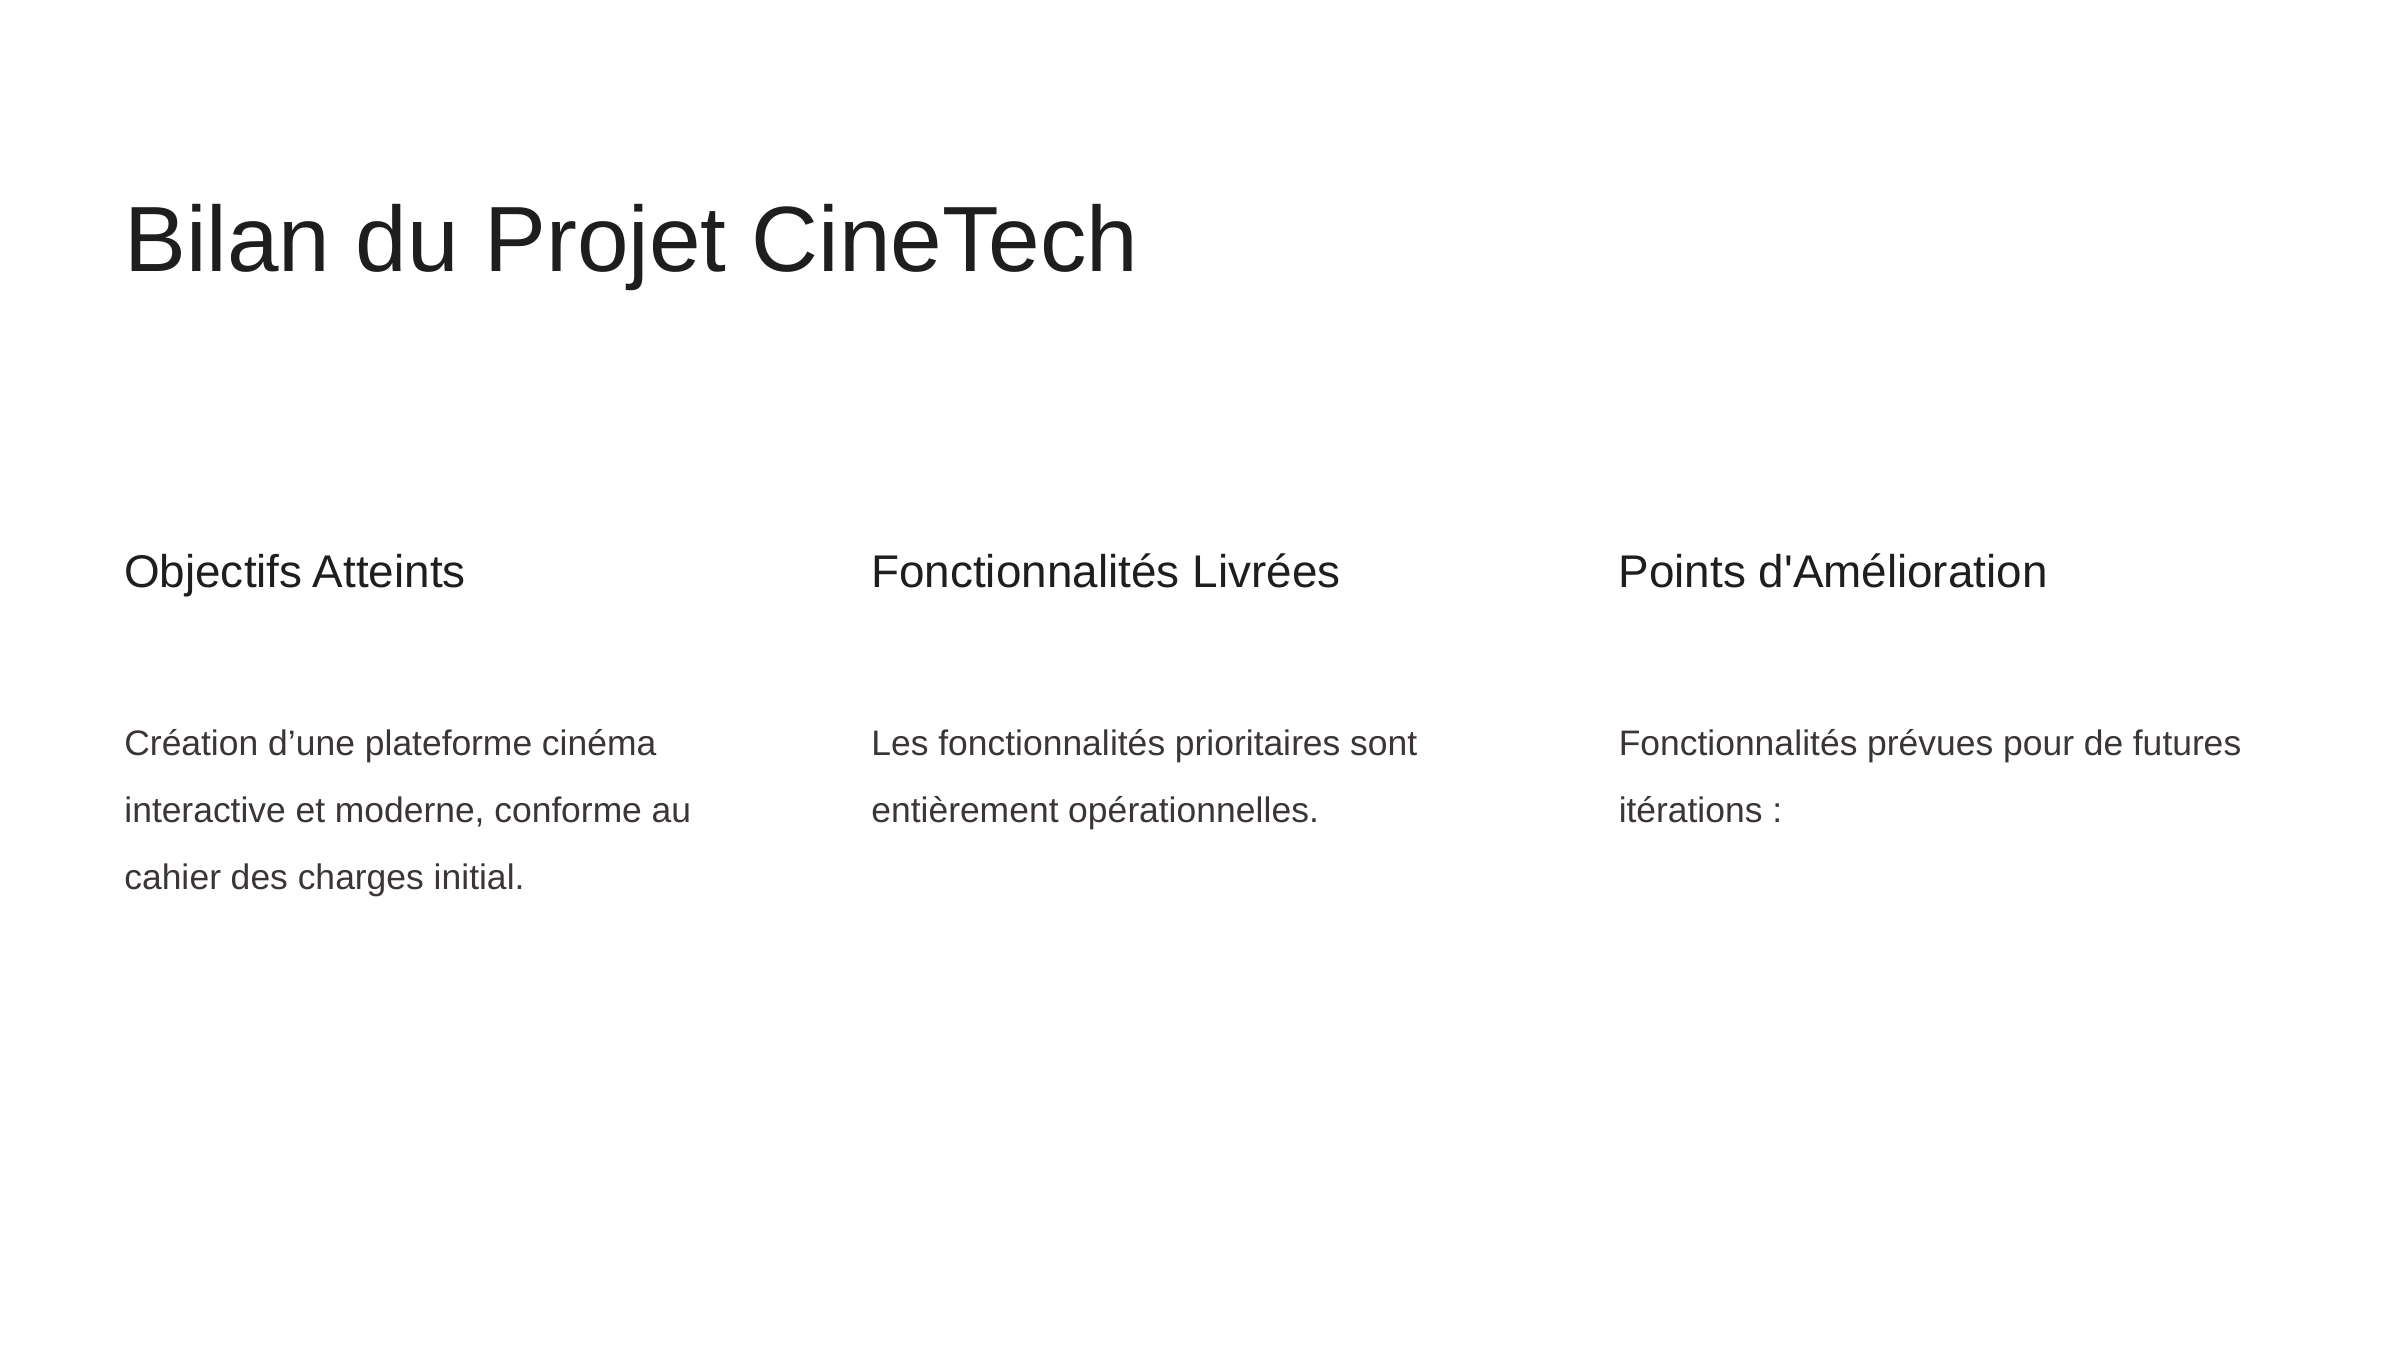

Bilan du Projet CineTech
Objectifs Atteints
Fonctionnalités Livrées
Points d'Amélioration
Création d’une plateforme cinéma interactive et moderne, conforme au cahier des charges initial.
Les fonctionnalités prioritaires sont entièrement opérationnelles.
Fonctionnalités prévues pour de futures itérations :